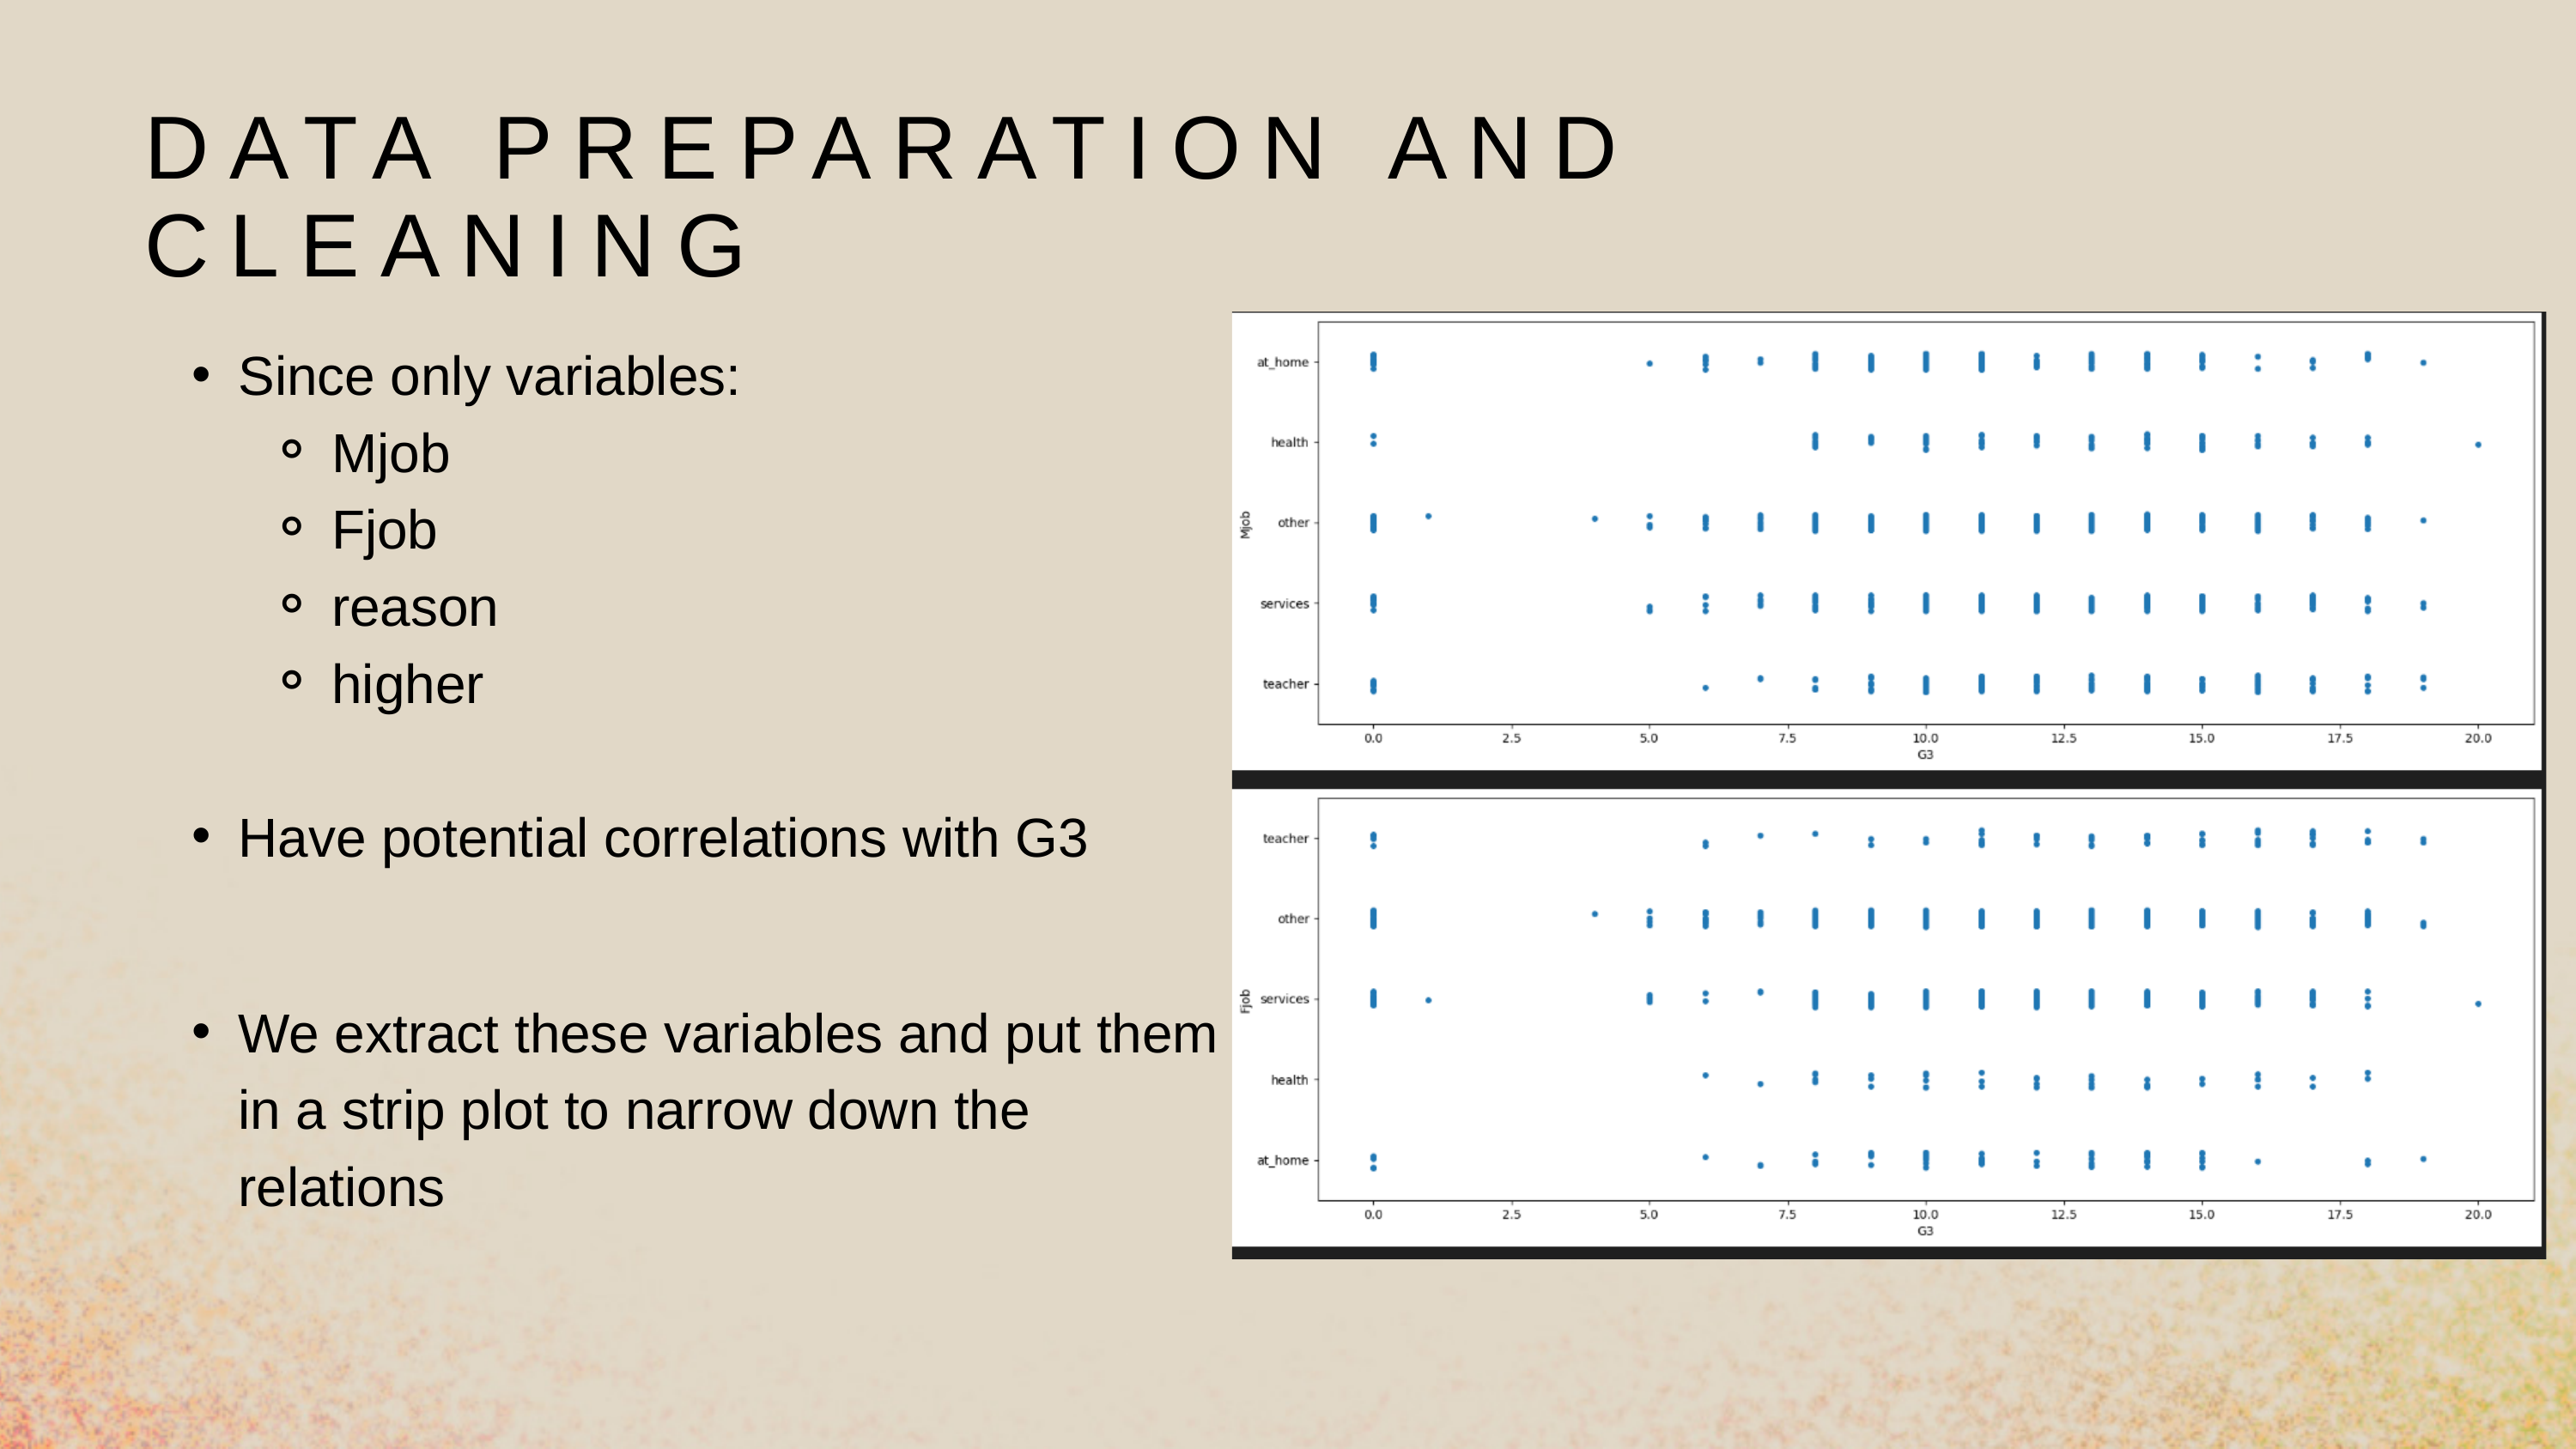

DATA PREPARATION AND CLEANING

Since only variables:
Mjob
Fjob
reason
higher

Have potential correlations with G3

We extract these variables and put them in a strip plot to narrow down the relations